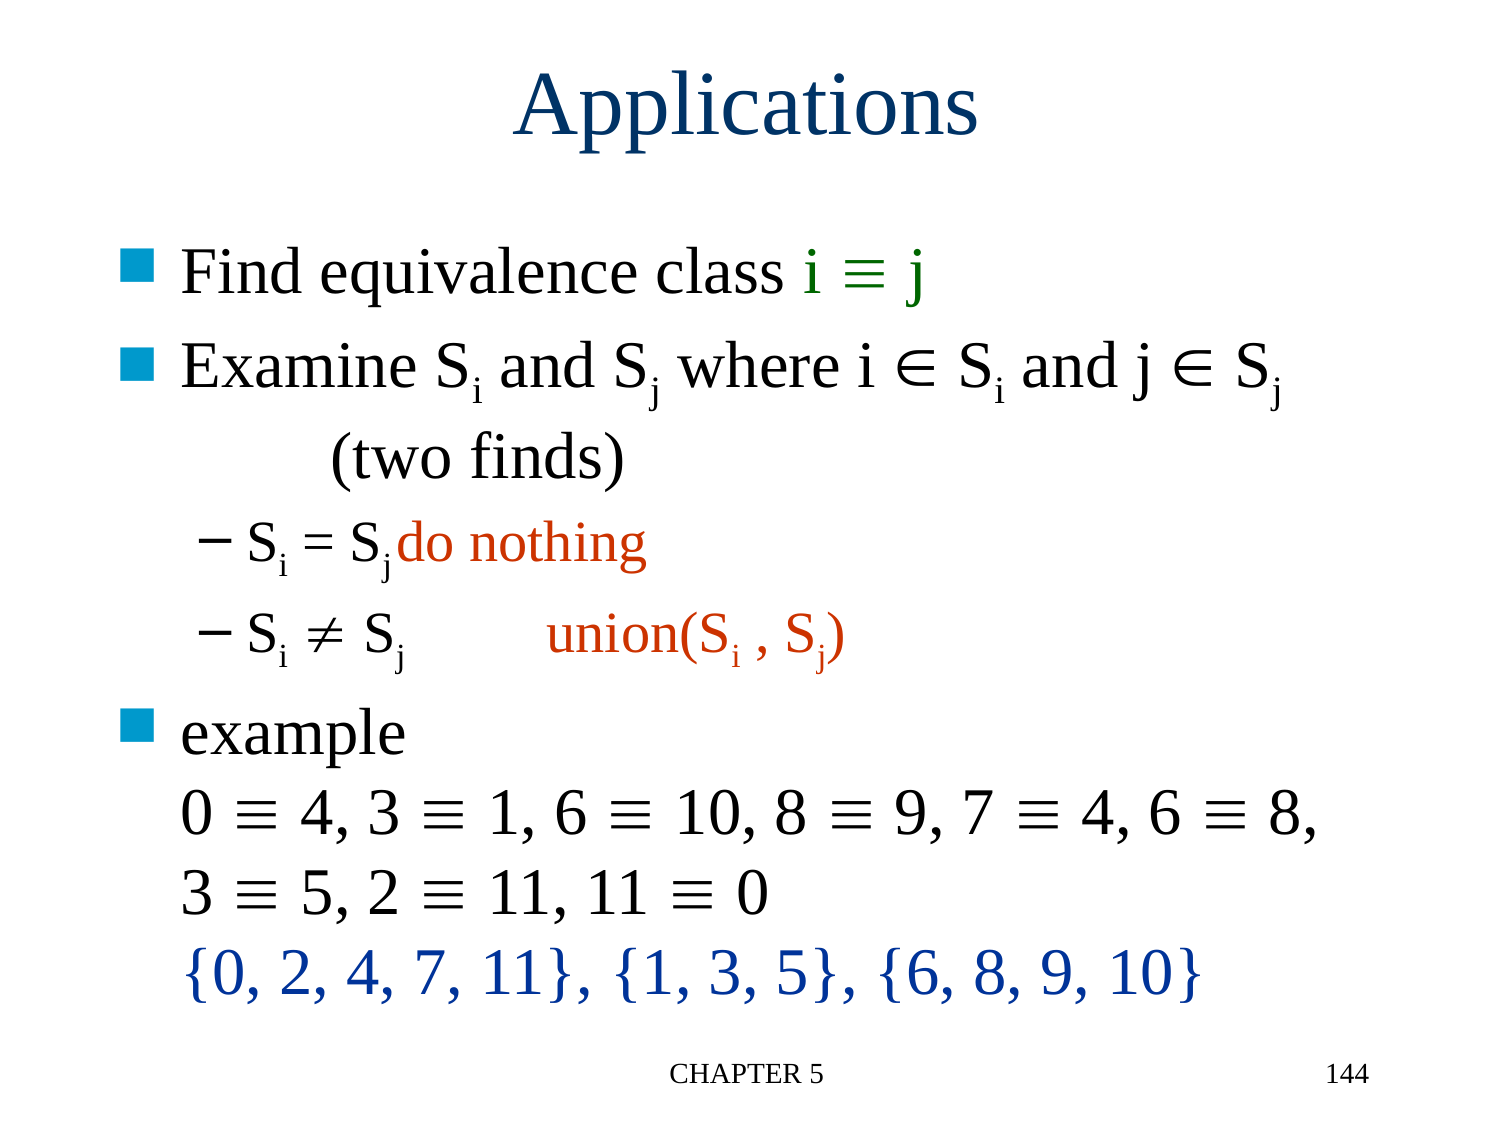

# Applications
Find equivalence class i ≡ j
Examine Si and Sj where i ∈ Si and j ∈ Sj
	(two finds)
Si = Sj	do nothing
Si ≠ Sj	union(Si , Sj)
example
0 ≡ 4, 3 ≡ 1, 6 ≡ 10, 8 ≡ 9, 7 ≡ 4, 6 ≡ 8,
3 ≡ 5, 2 ≡ 11, 11 ≡ 0
{0, 2, 4, 7, 11}, {1, 3, 5}, {6, 8, 9, 10}
CHAPTER 5
144